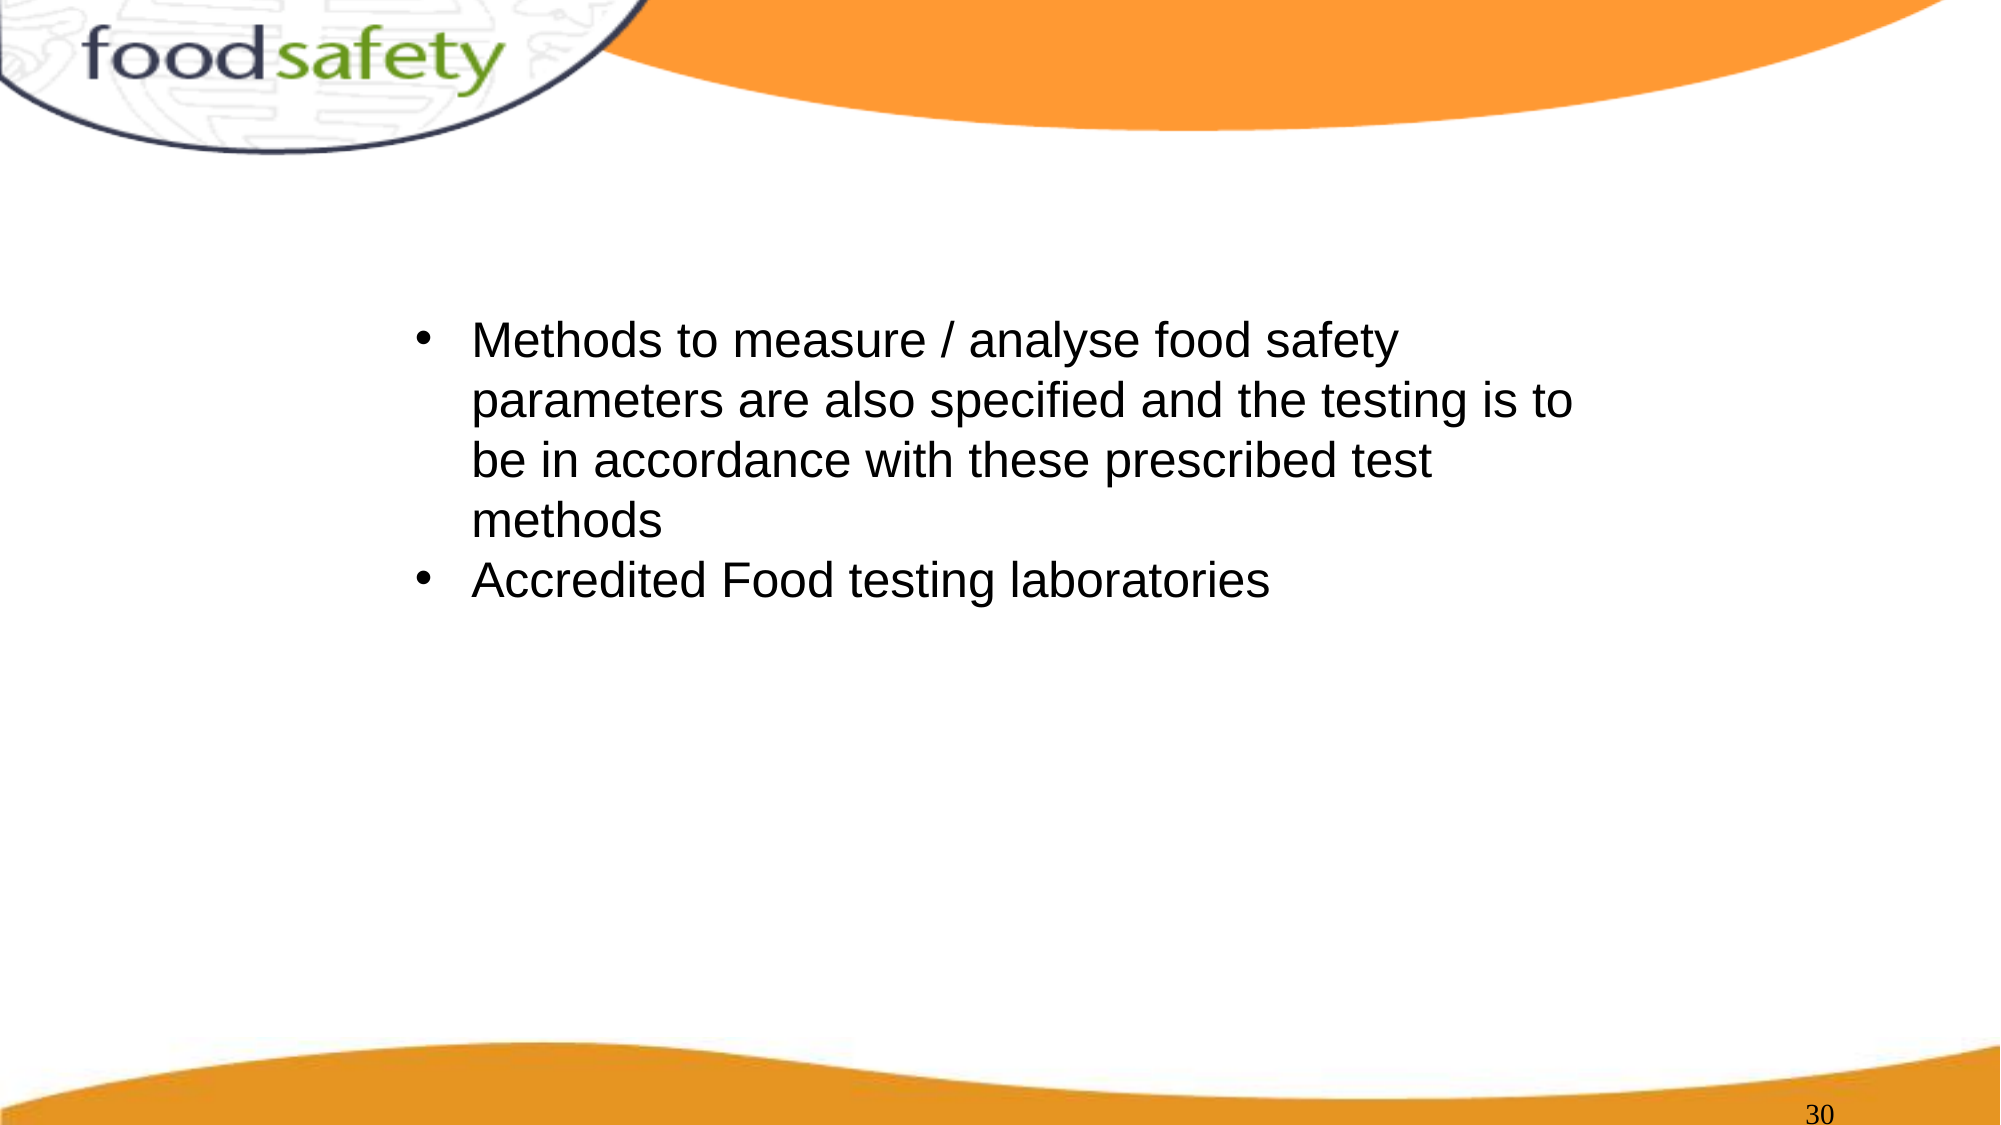

Methods to measure / analyse food safety parameters are also specified and the testing is to be in accordance with these prescribed test methods
Accredited Food testing laboratories
30